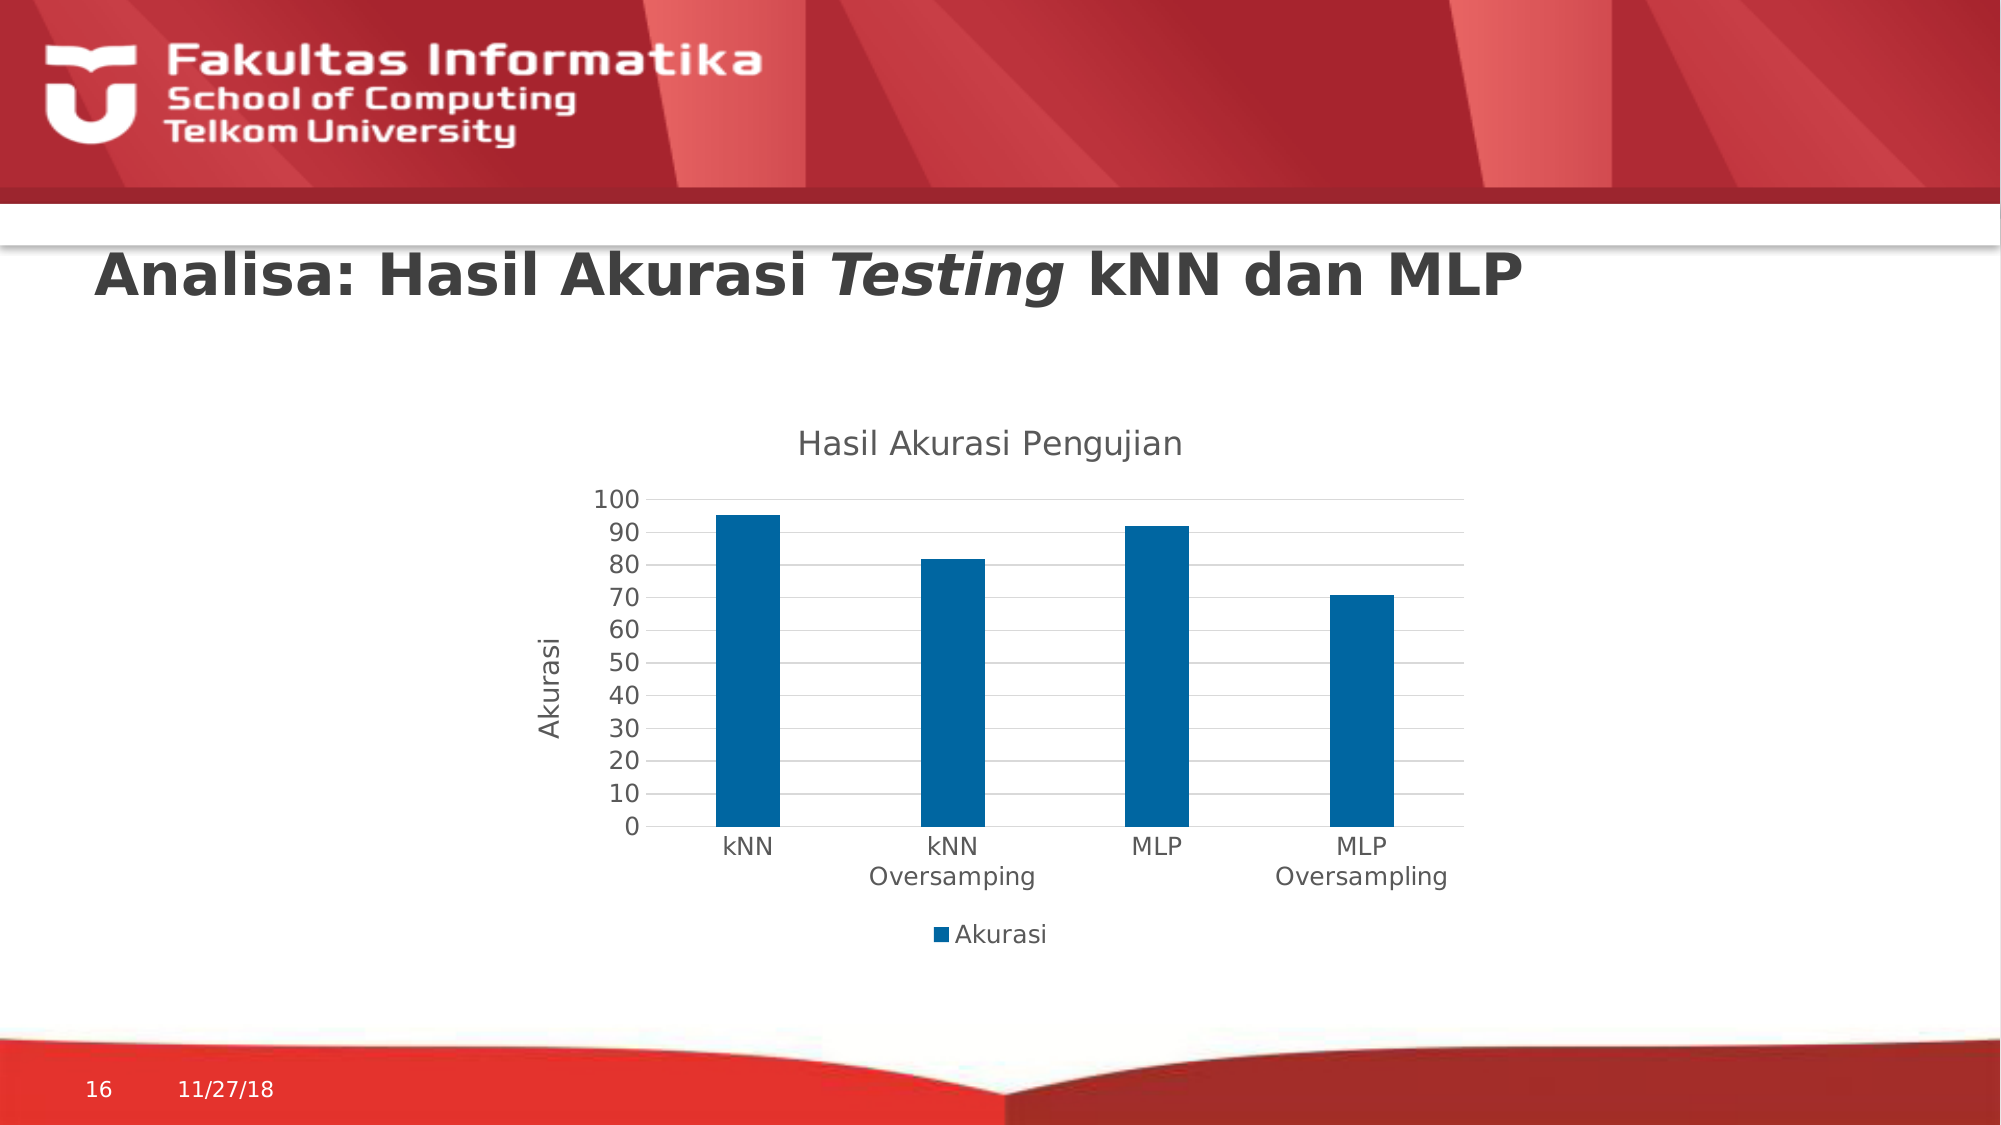

# Analisa: Hasil Akurasi Testing kNN dan MLP

### Chart: Hasil Akurasi Pengujian

| Category | Akurasi |
|---|---|
| kNN | 95.22 |
| kNN Oversamping | 81.98 |
| MLP | 91.88 |
| MLP Oversampling | 70.9 |
16
11/27/18